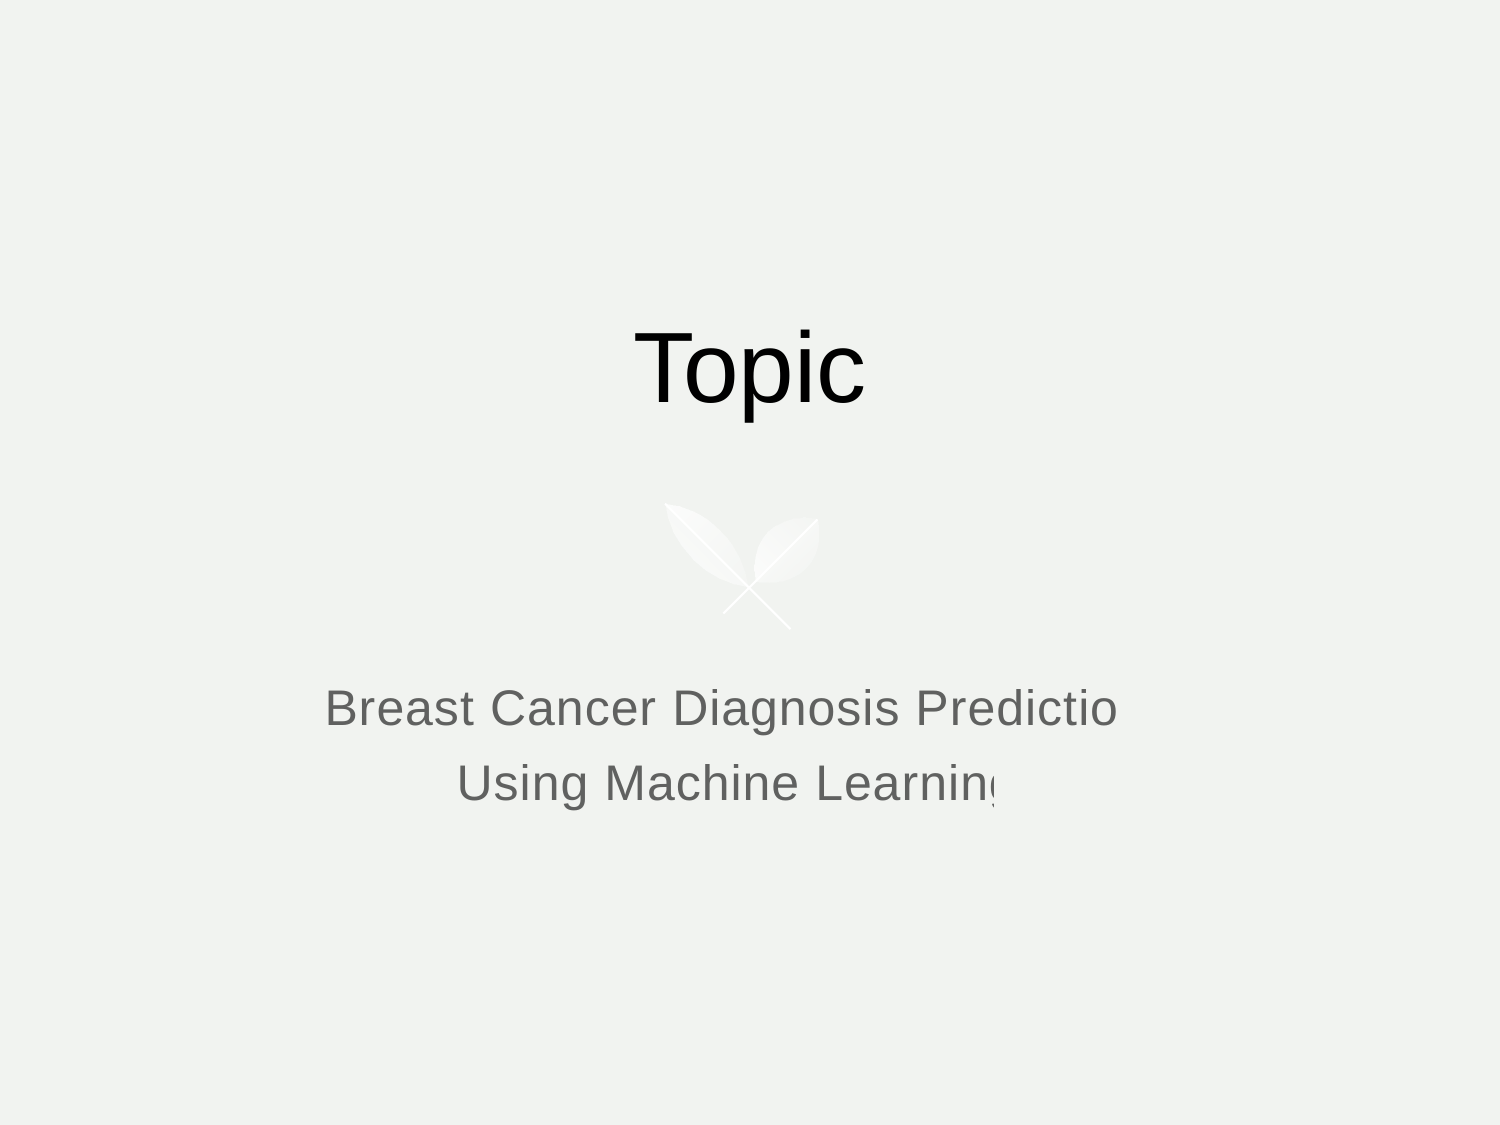

# Topic

Breast Cancer Diagnosis Prediction Using Machine Learning